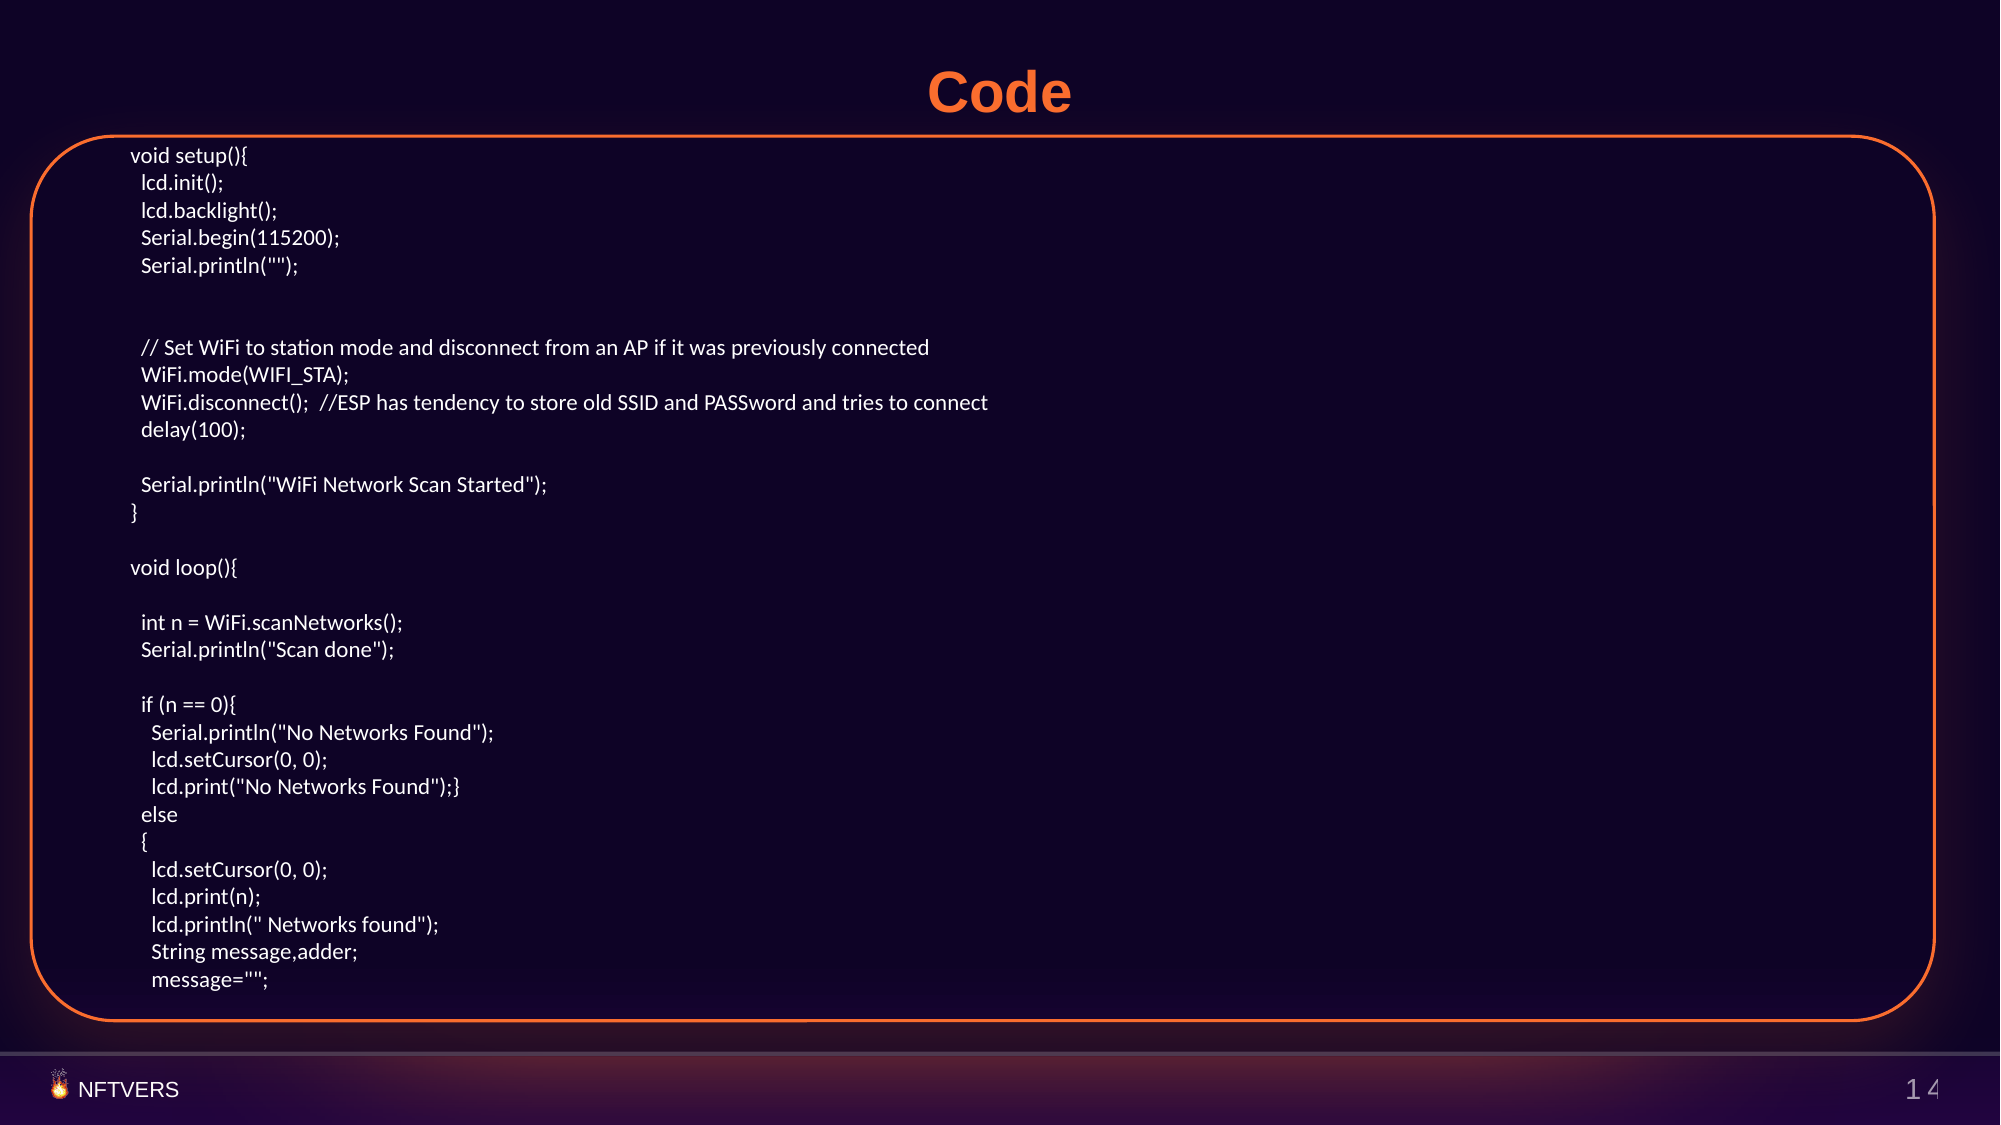

Code

void setup(){
  lcd.init();
  lcd.backlight();
  Serial.begin(115200);
  Serial.println("");

  // Set WiFi to station mode and disconnect from an AP if it was previously connected
  WiFi.mode(WIFI_STA);
  WiFi.disconnect();  //ESP has tendency to store old SSID and PASSword and tries to connect
  delay(100);

  Serial.println("WiFi Network Scan Started");
}

void loop(){

  int n = WiFi.scanNetworks();
  Serial.println("Scan done");

  if (n == 0){
    Serial.println("No Networks Found");
    lcd.setCursor(0, 0);
    lcd.print("No Networks Found");}
  else
  {
    lcd.setCursor(0, 0);
    lcd.print(n);
    lcd.println(" Networks found");
    String message,adder;
    message="";